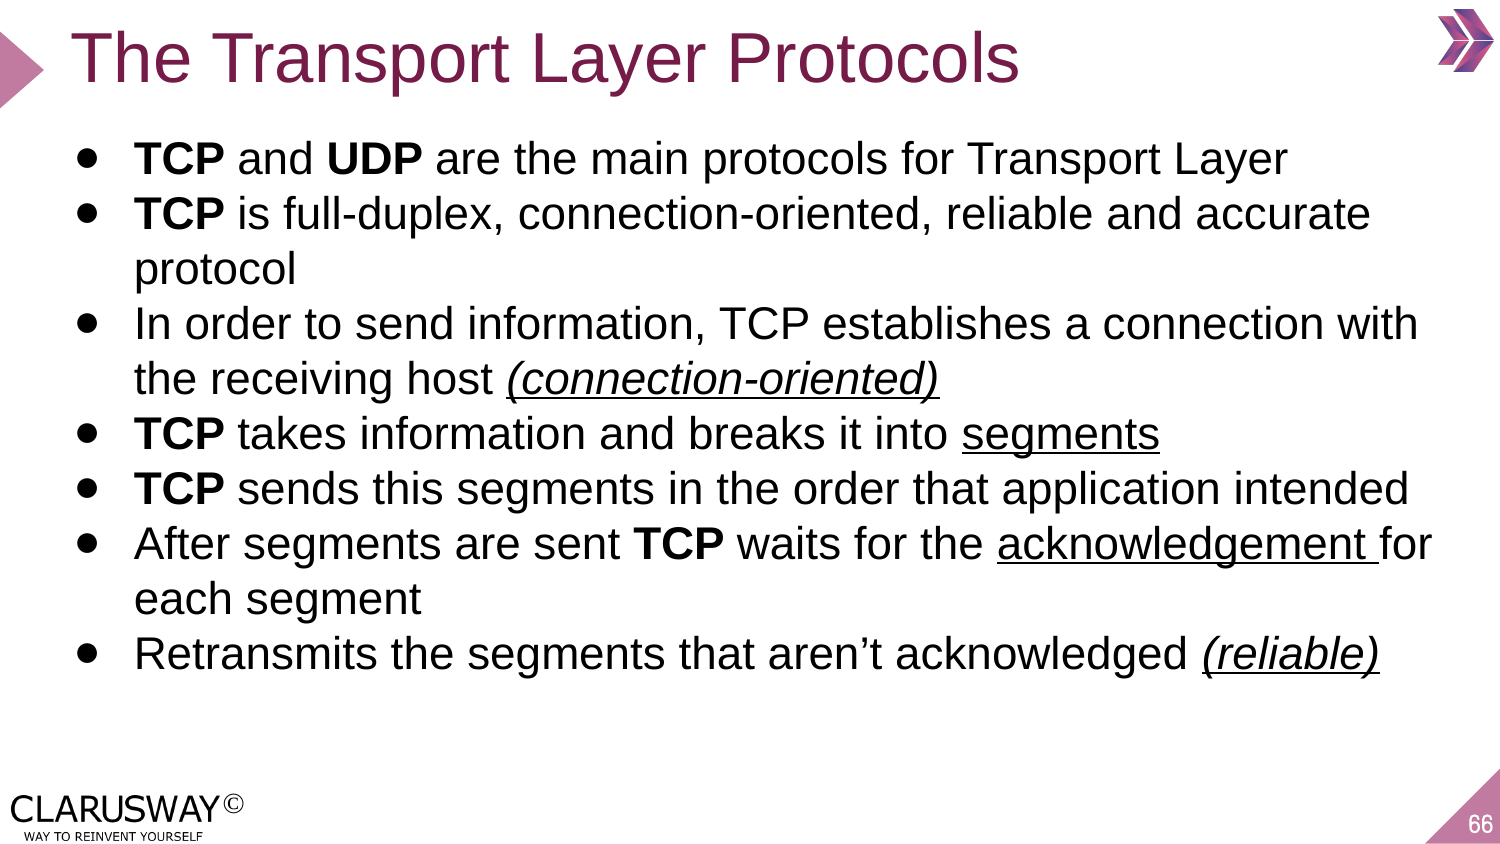

# The Transport Layer Protocols

TCP and UDP are the main protocols for Transport Layer
TCP is full-duplex, connection-oriented, reliable and accurate protocol
In order to send information, TCP establishes a connection with the receiving host (connection-oriented)
TCP takes information and breaks it into segments
TCP sends this segments in the order that application intended
After segments are sent TCP waits for the acknowledgement for each segment
Retransmits the segments that aren’t acknowledged (reliable)
66